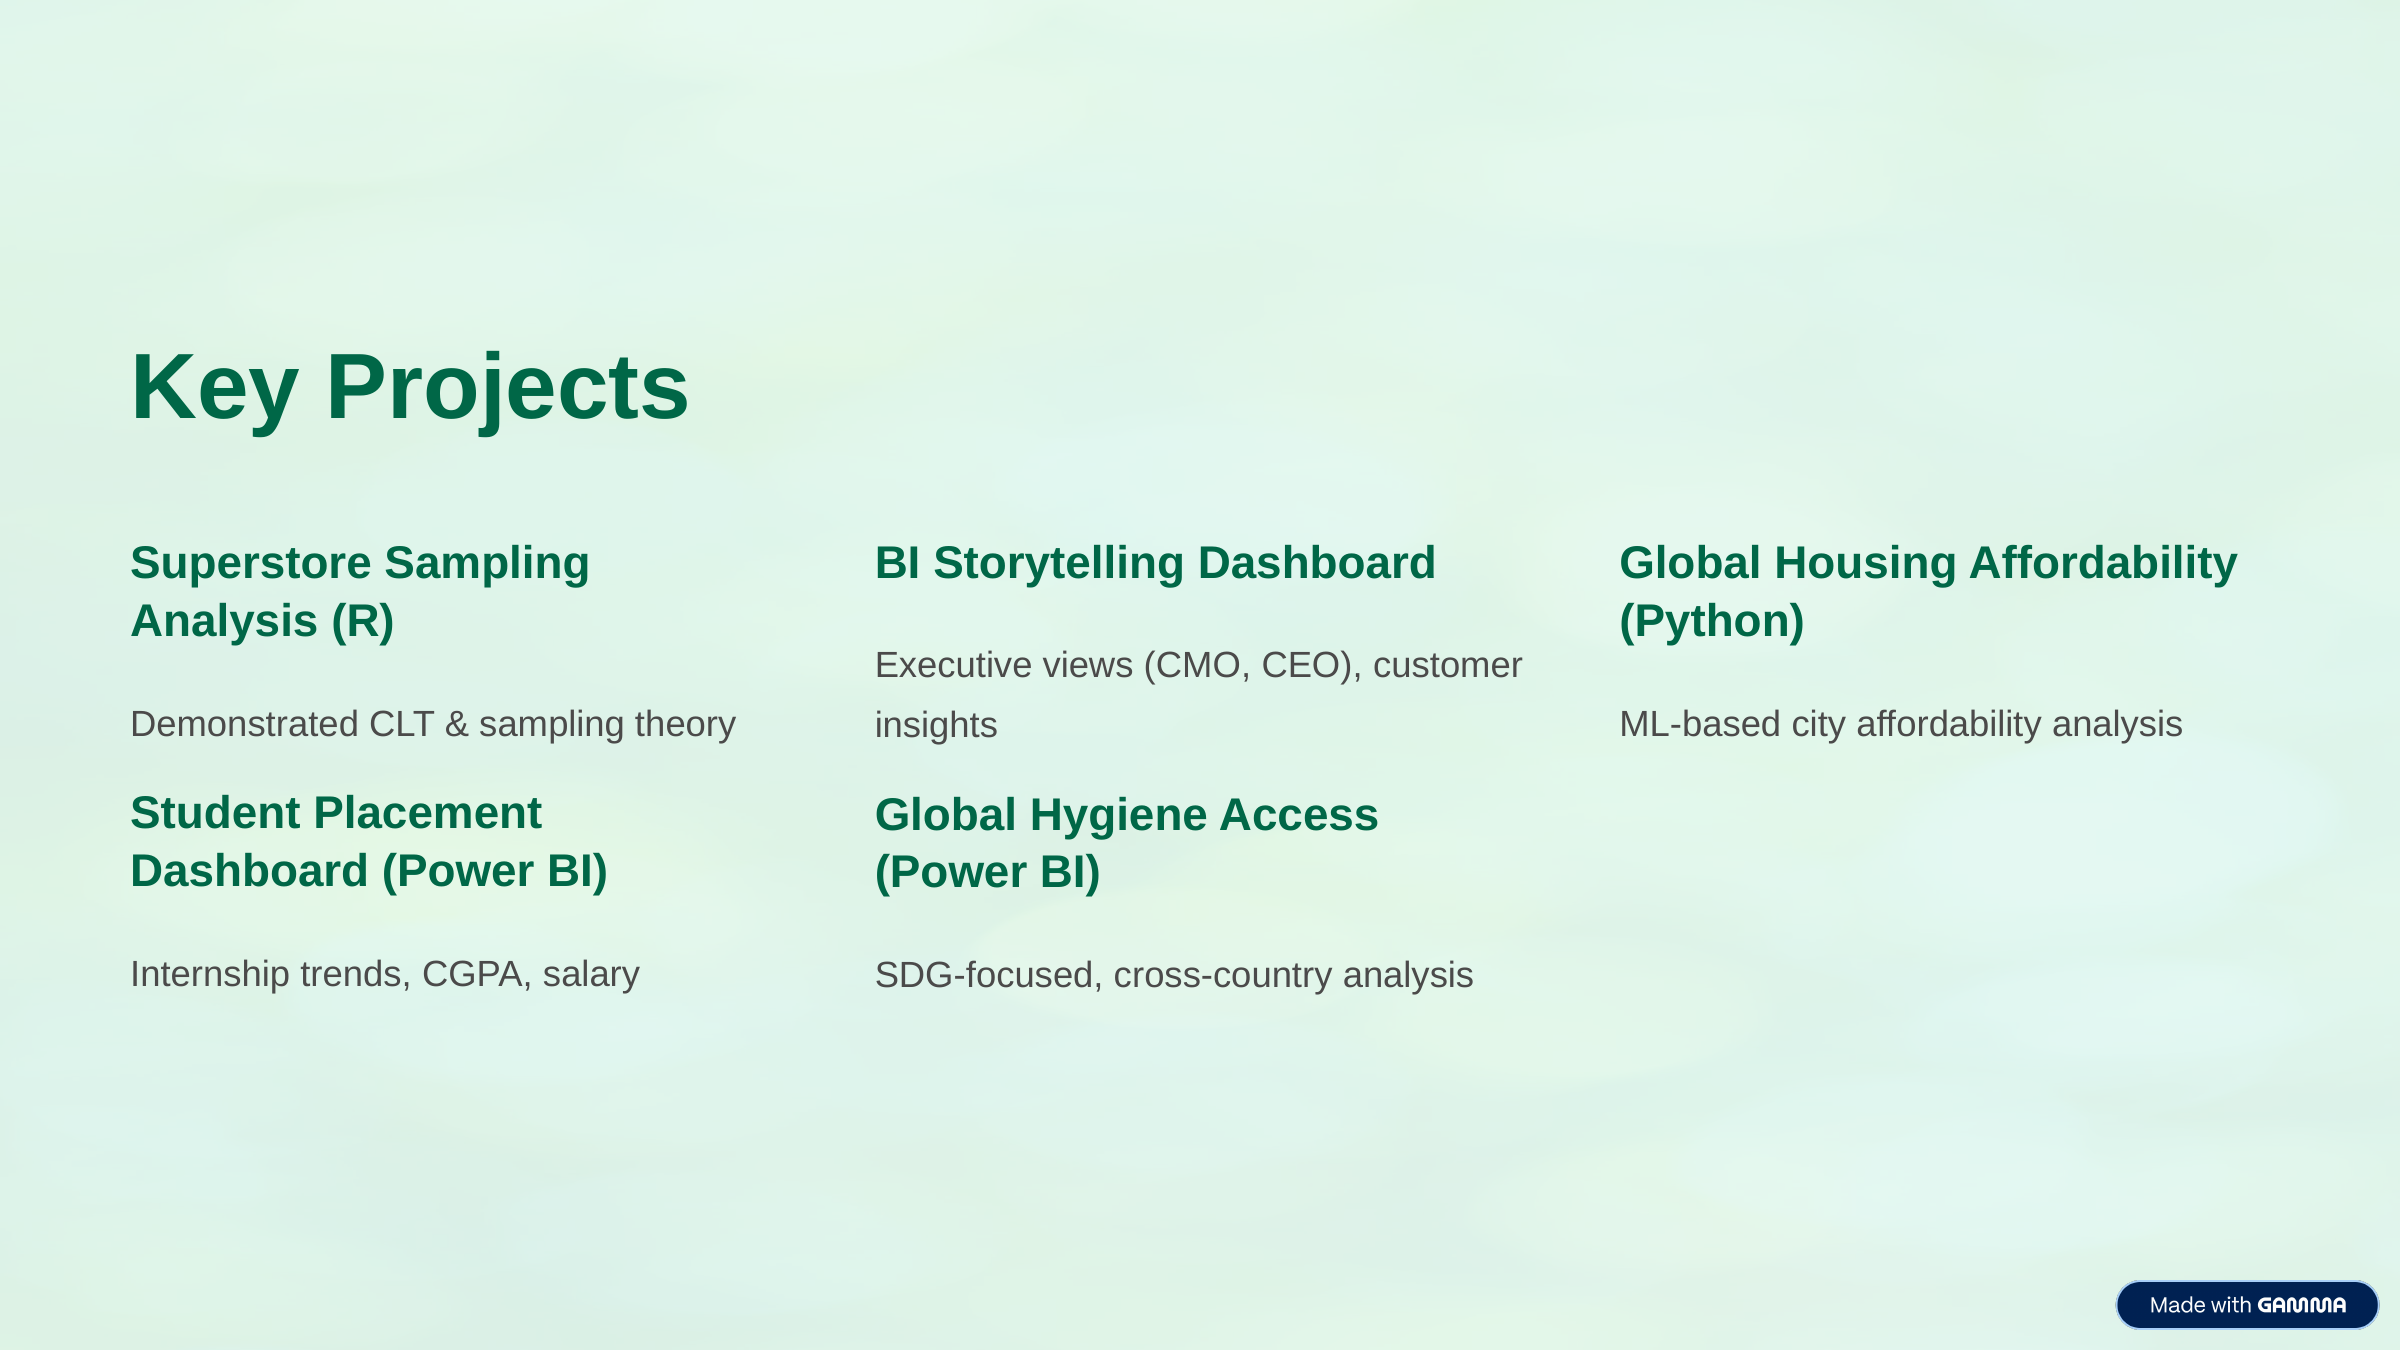

Key Projects
Superstore Sampling Analysis (R)
BI Storytelling Dashboard
Global Housing Affordability (Python)
Executive views (CMO, CEO), customer insights
Demonstrated CLT & sampling theory
ML-based city affordability analysis
Student Placement Dashboard (Power BI)
Global Hygiene Access (Power BI)
Internship trends, CGPA, salary
SDG-focused, cross-country analysis